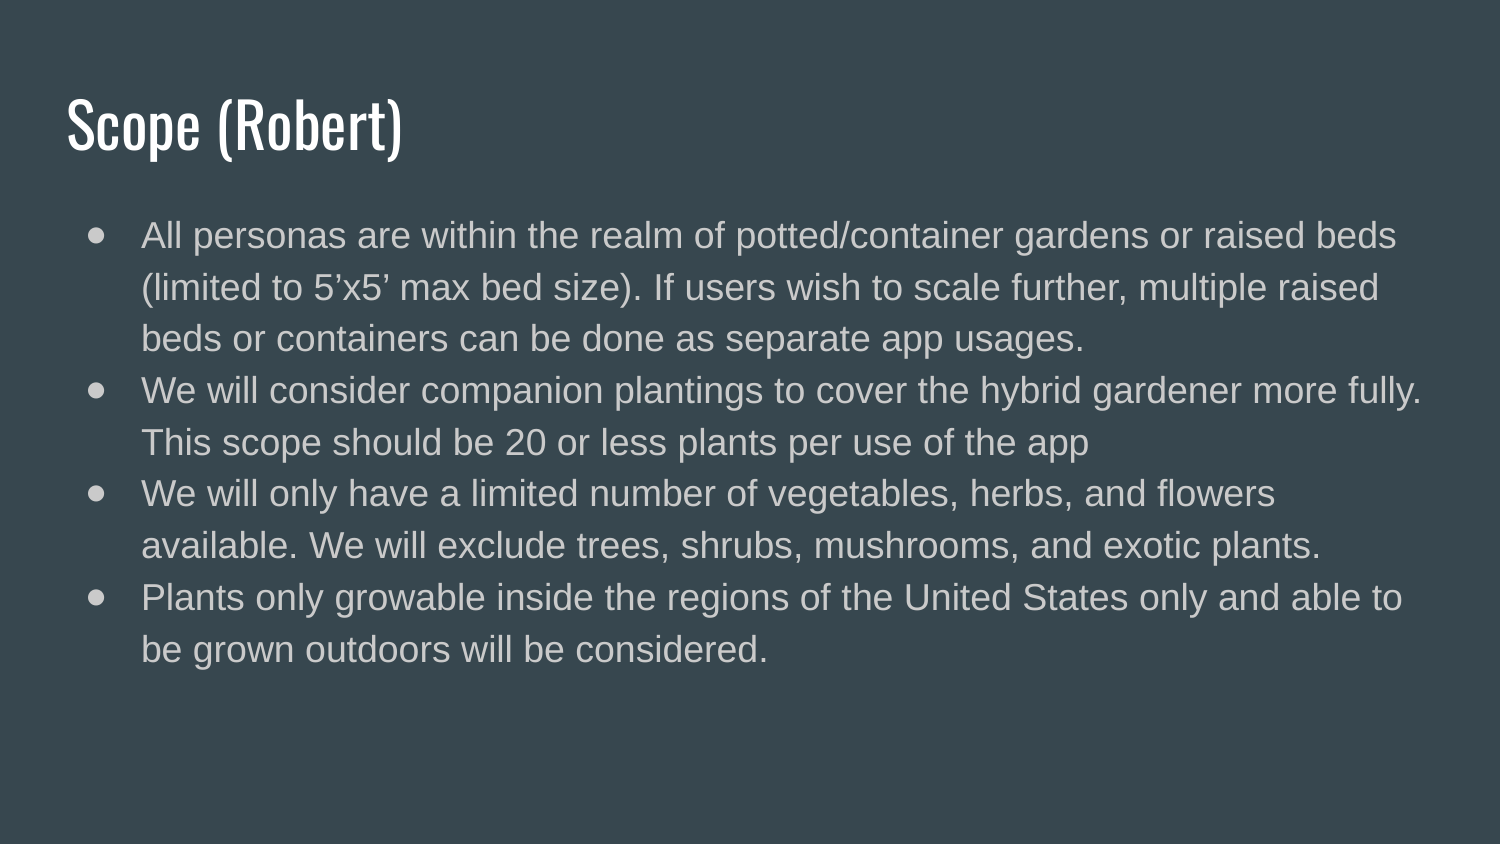

# Scope (Robert)
All personas are within the realm of potted/container gardens or raised beds (limited to 5’x5’ max bed size). If users wish to scale further, multiple raised beds or containers can be done as separate app usages.
We will consider companion plantings to cover the hybrid gardener more fully. This scope should be 20 or less plants per use of the app
We will only have a limited number of vegetables, herbs, and flowers available. We will exclude trees, shrubs, mushrooms, and exotic plants.
Plants only growable inside the regions of the United States only and able to be grown outdoors will be considered.